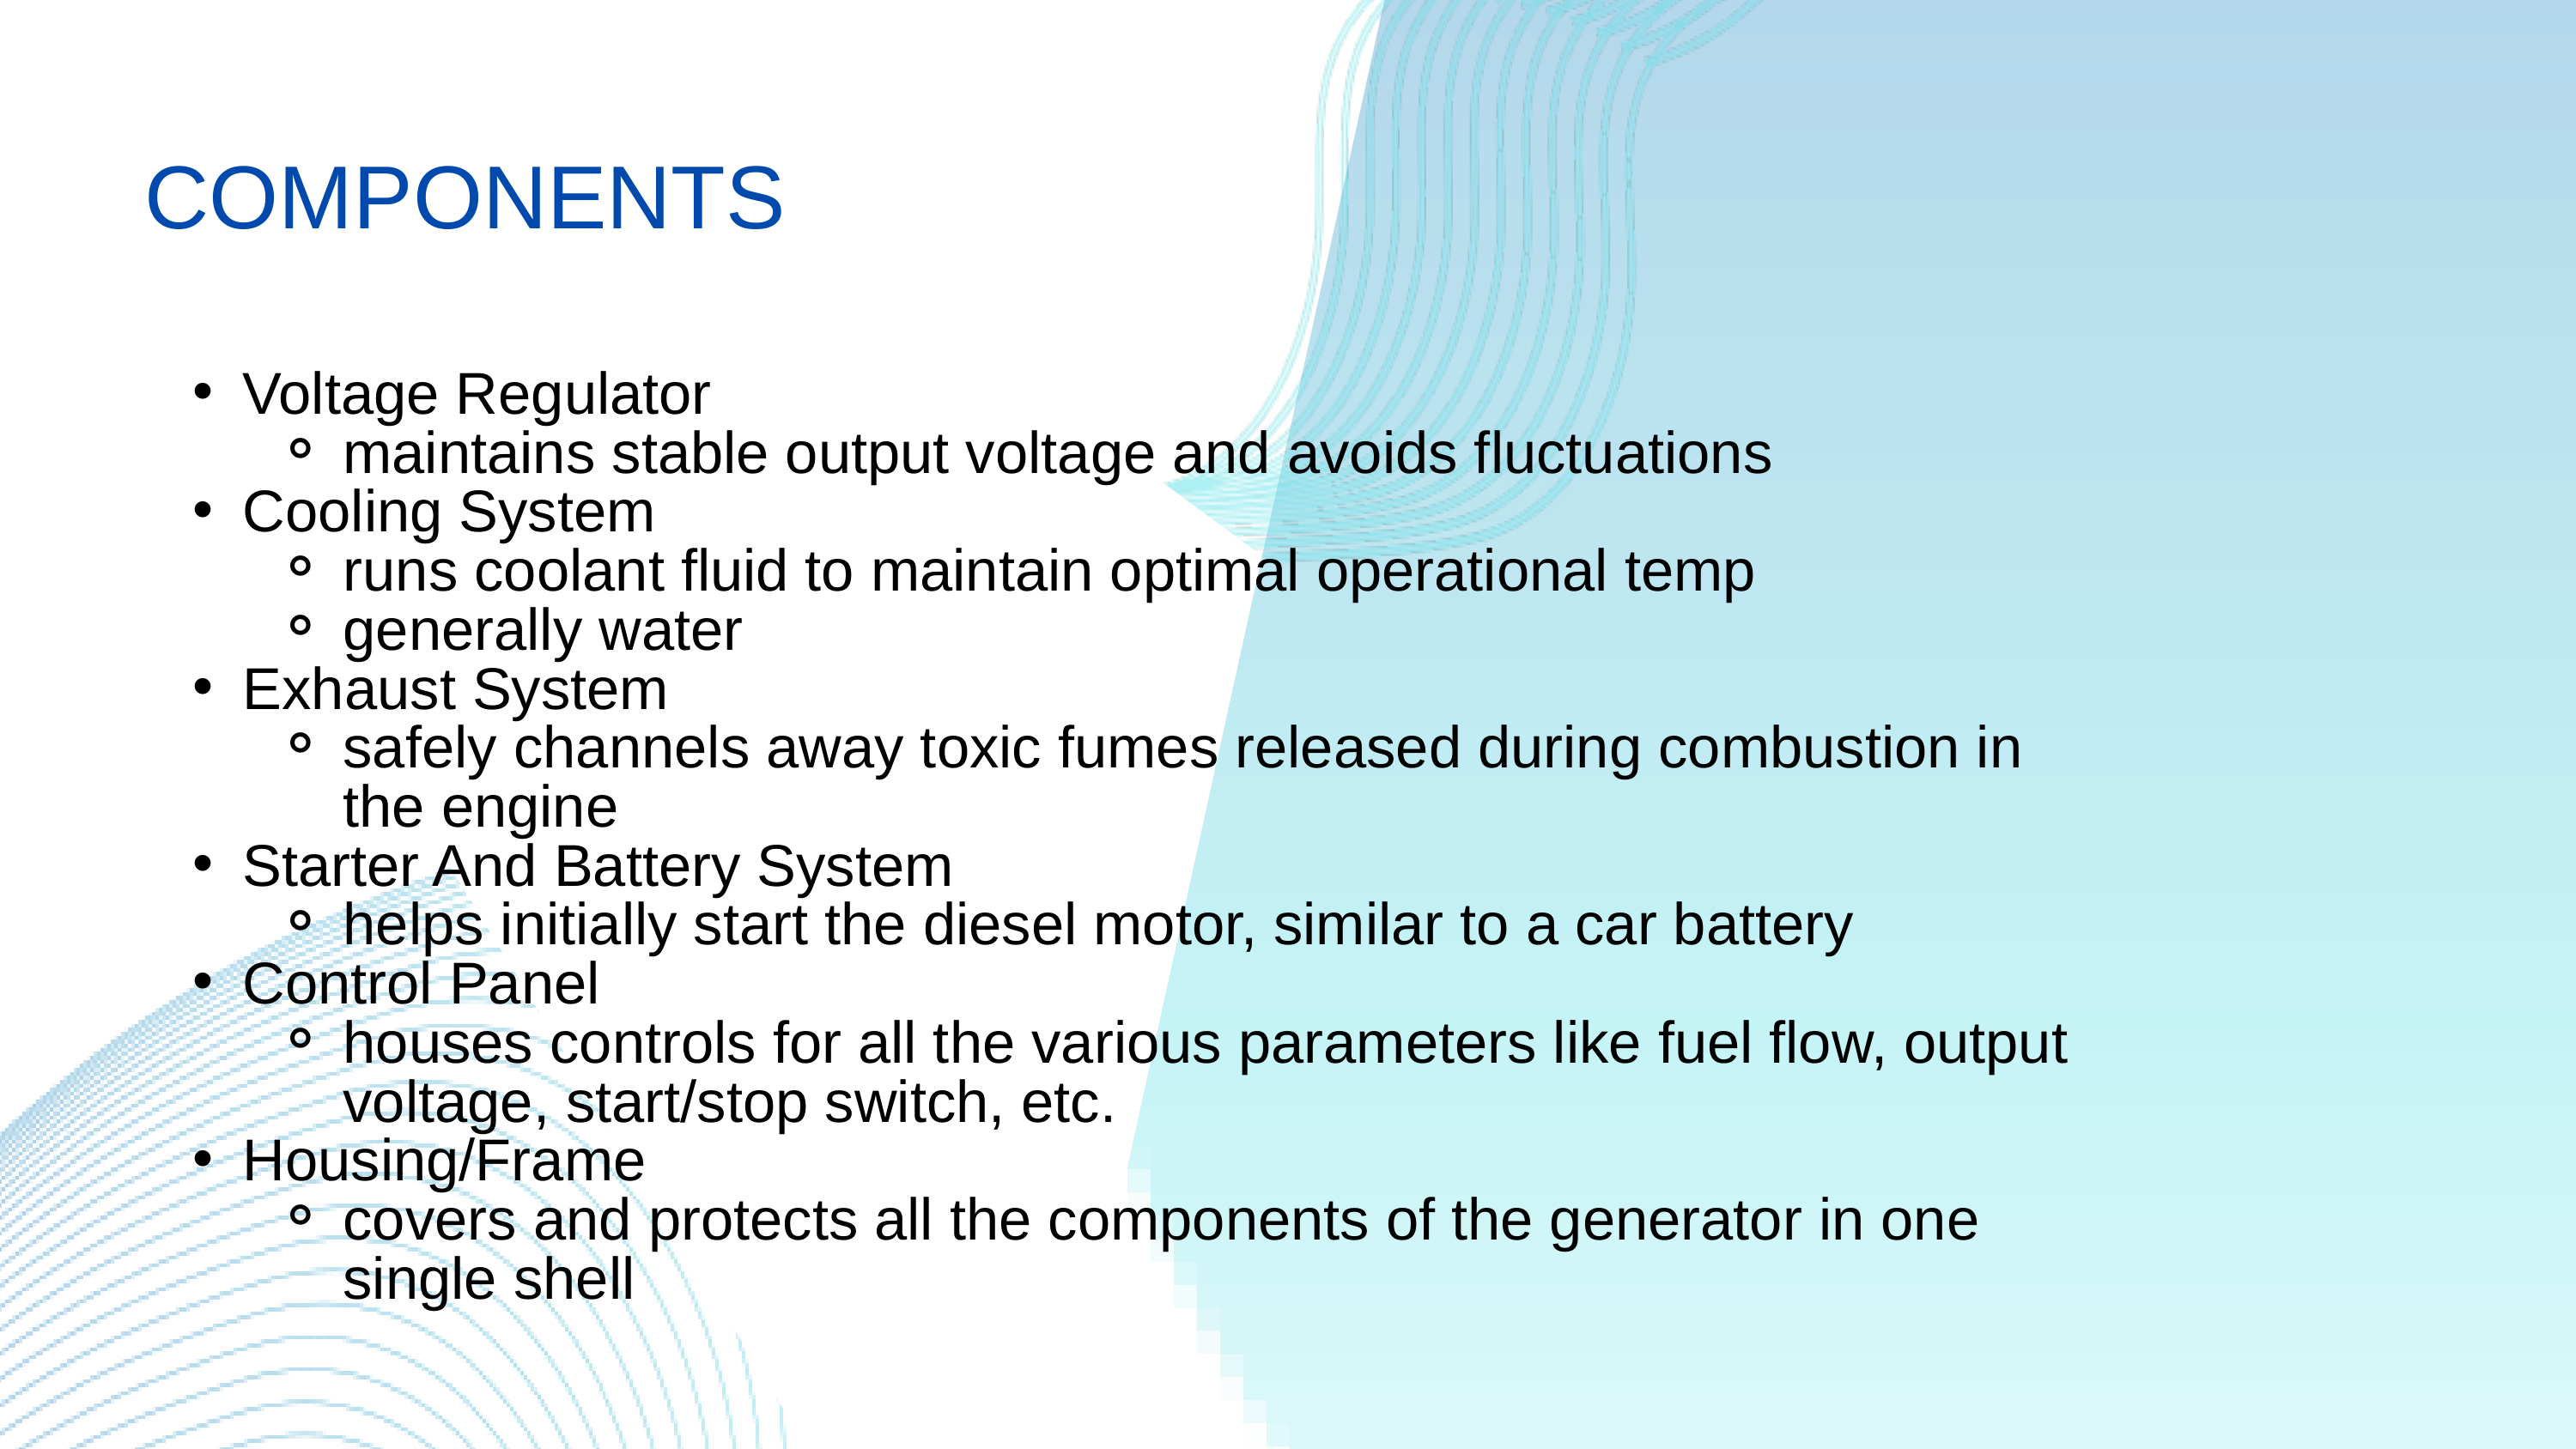

COMPONENTS
Voltage Regulator
maintains stable output voltage and avoids fluctuations
Cooling System
runs coolant fluid to maintain optimal operational temp
generally water
Exhaust System
safely channels away toxic fumes released during combustion in the engine
Starter And Battery System
helps initially start the diesel motor, similar to a car battery
Control Panel
houses controls for all the various parameters like fuel flow, output voltage, start/stop switch, etc.
Housing/Frame
covers and protects all the components of the generator in one single shell